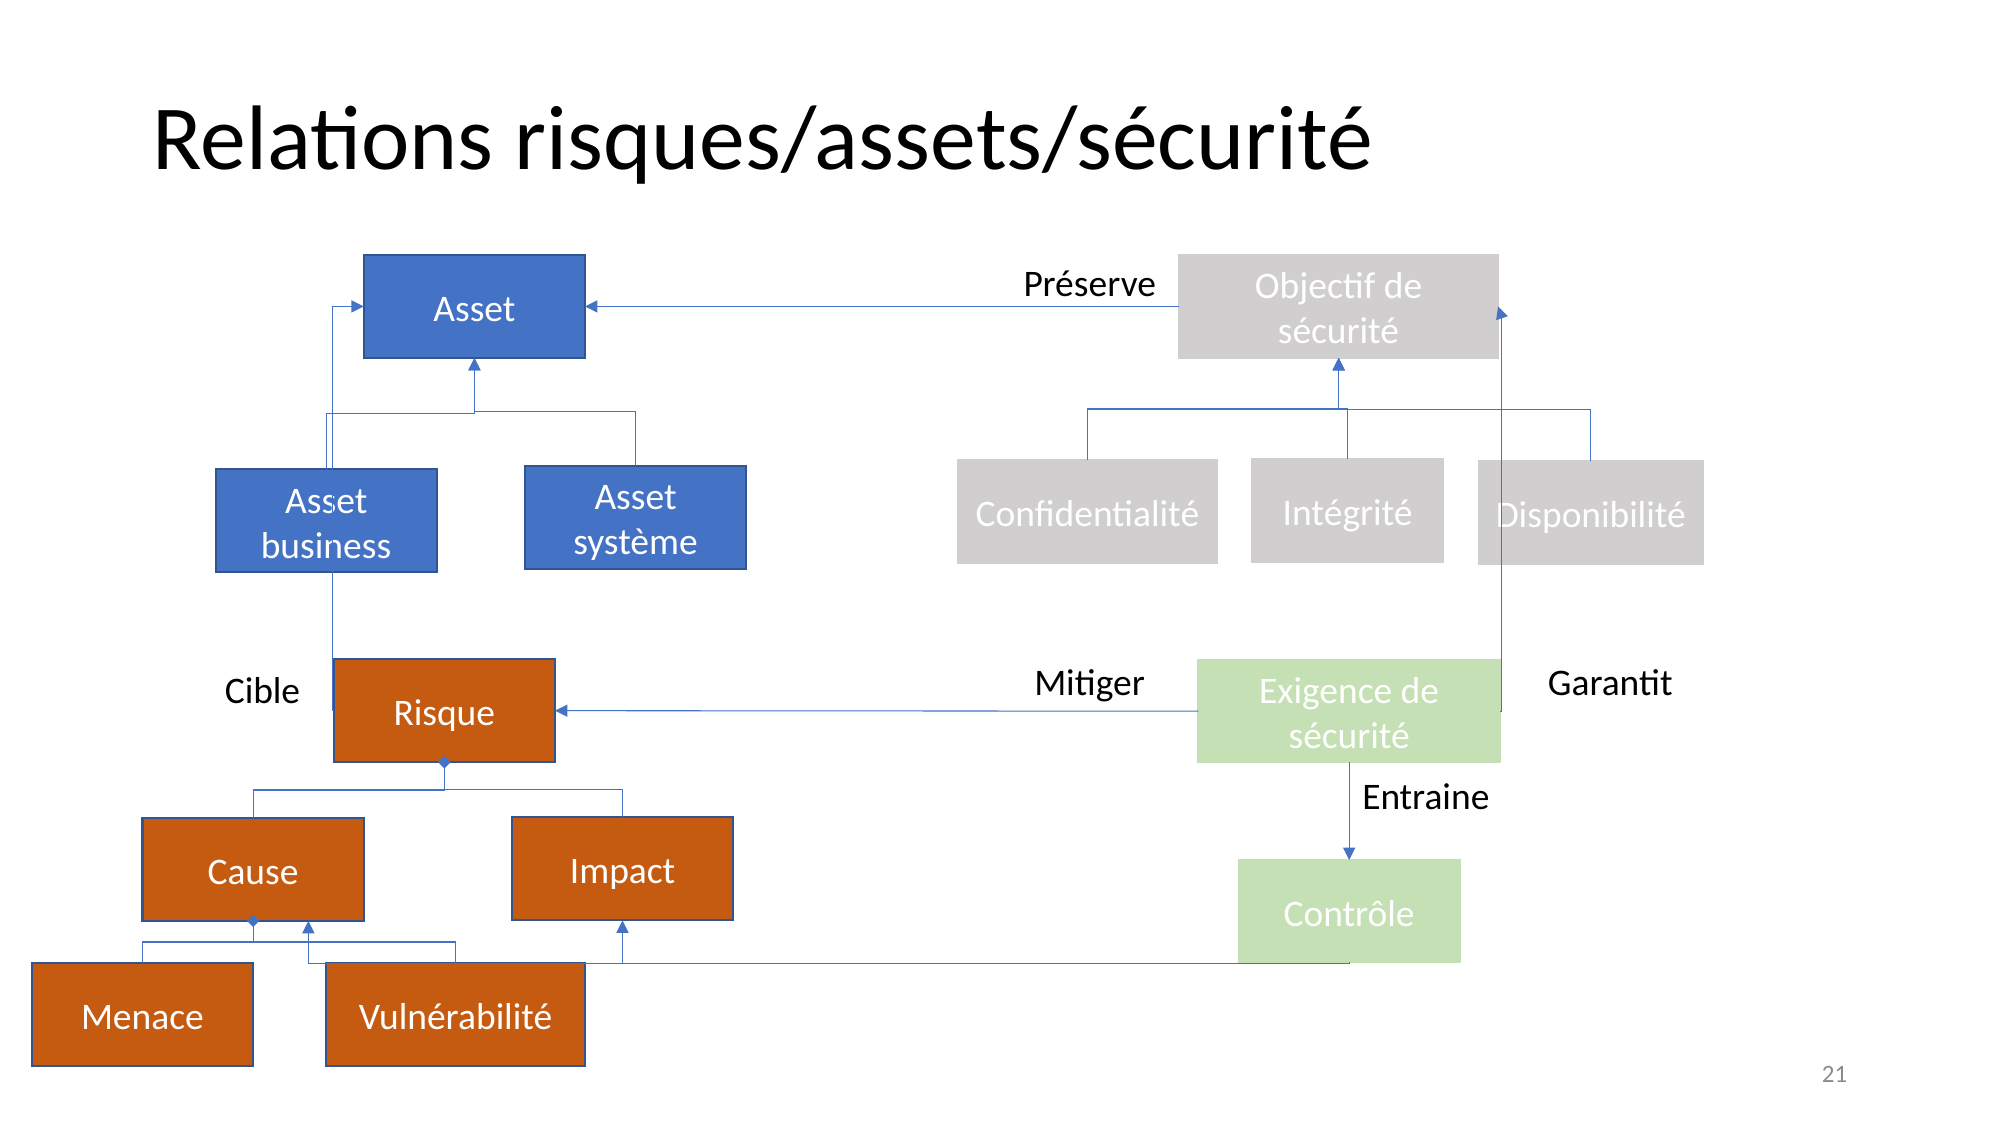

# Relations risques/assets/sécurité
Préserve
Asset
Objectif de sécurité
Intégrité
Confidentialité
Disponibilité
Asset
système
Asset
business
Mitiger
Garantit
Cible
Risque
Exigence de sécurité
Entraine
Impact
Cause
Contrôle
Menace
Vulnérabilité
21